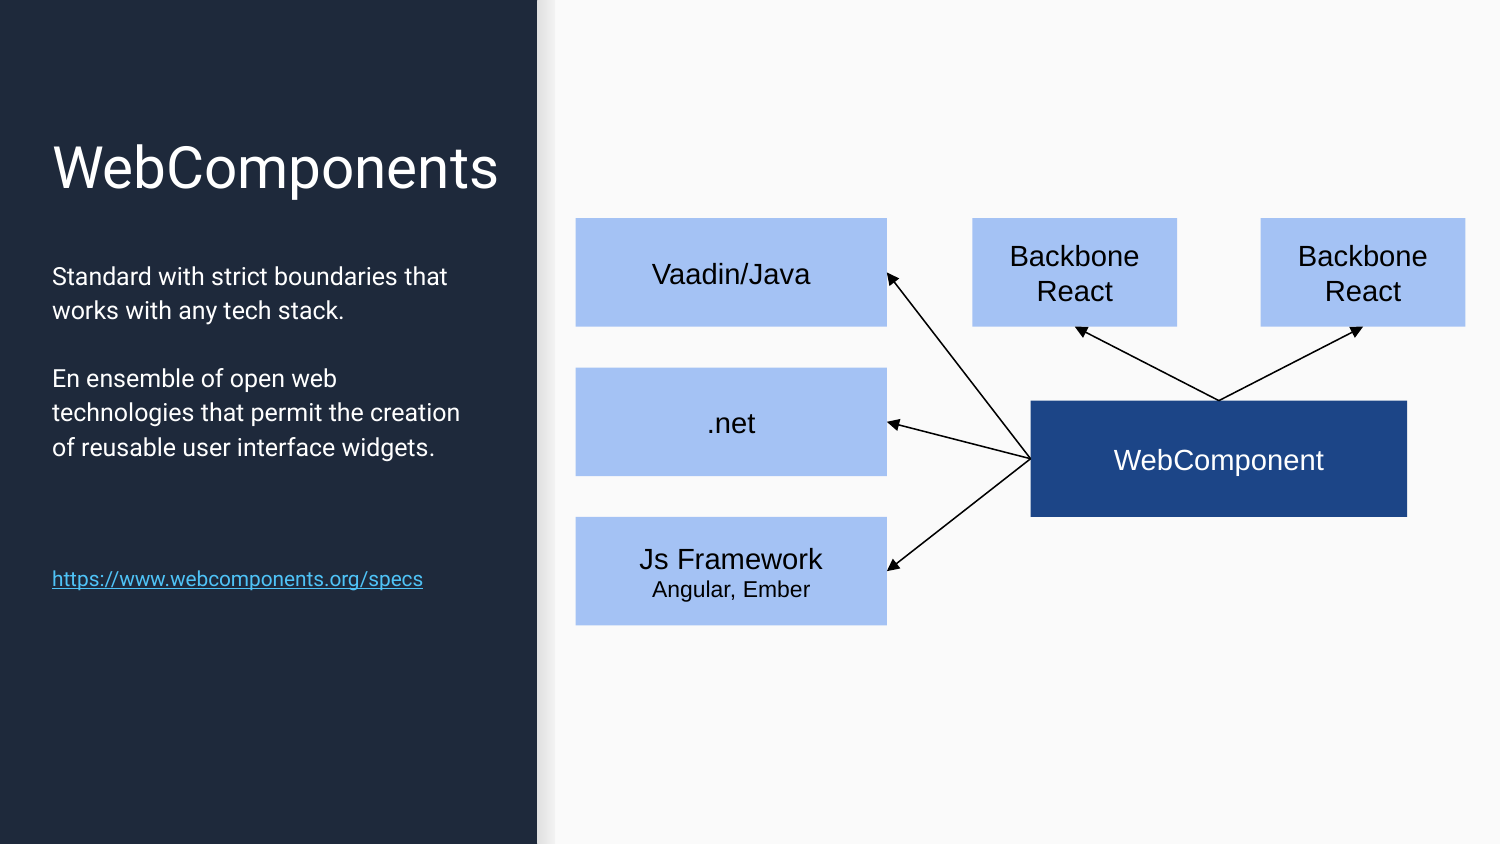

# WebComponents
Vaadin/Java
Backbone
React
Backbone
React
Standard with strict boundaries that works with any tech stack.
En ensemble of open web technologies that permit the creation of reusable user interface widgets.

https://www.webcomponents.org/specs

.net
WebComponent
Js Framework
Angular, Ember